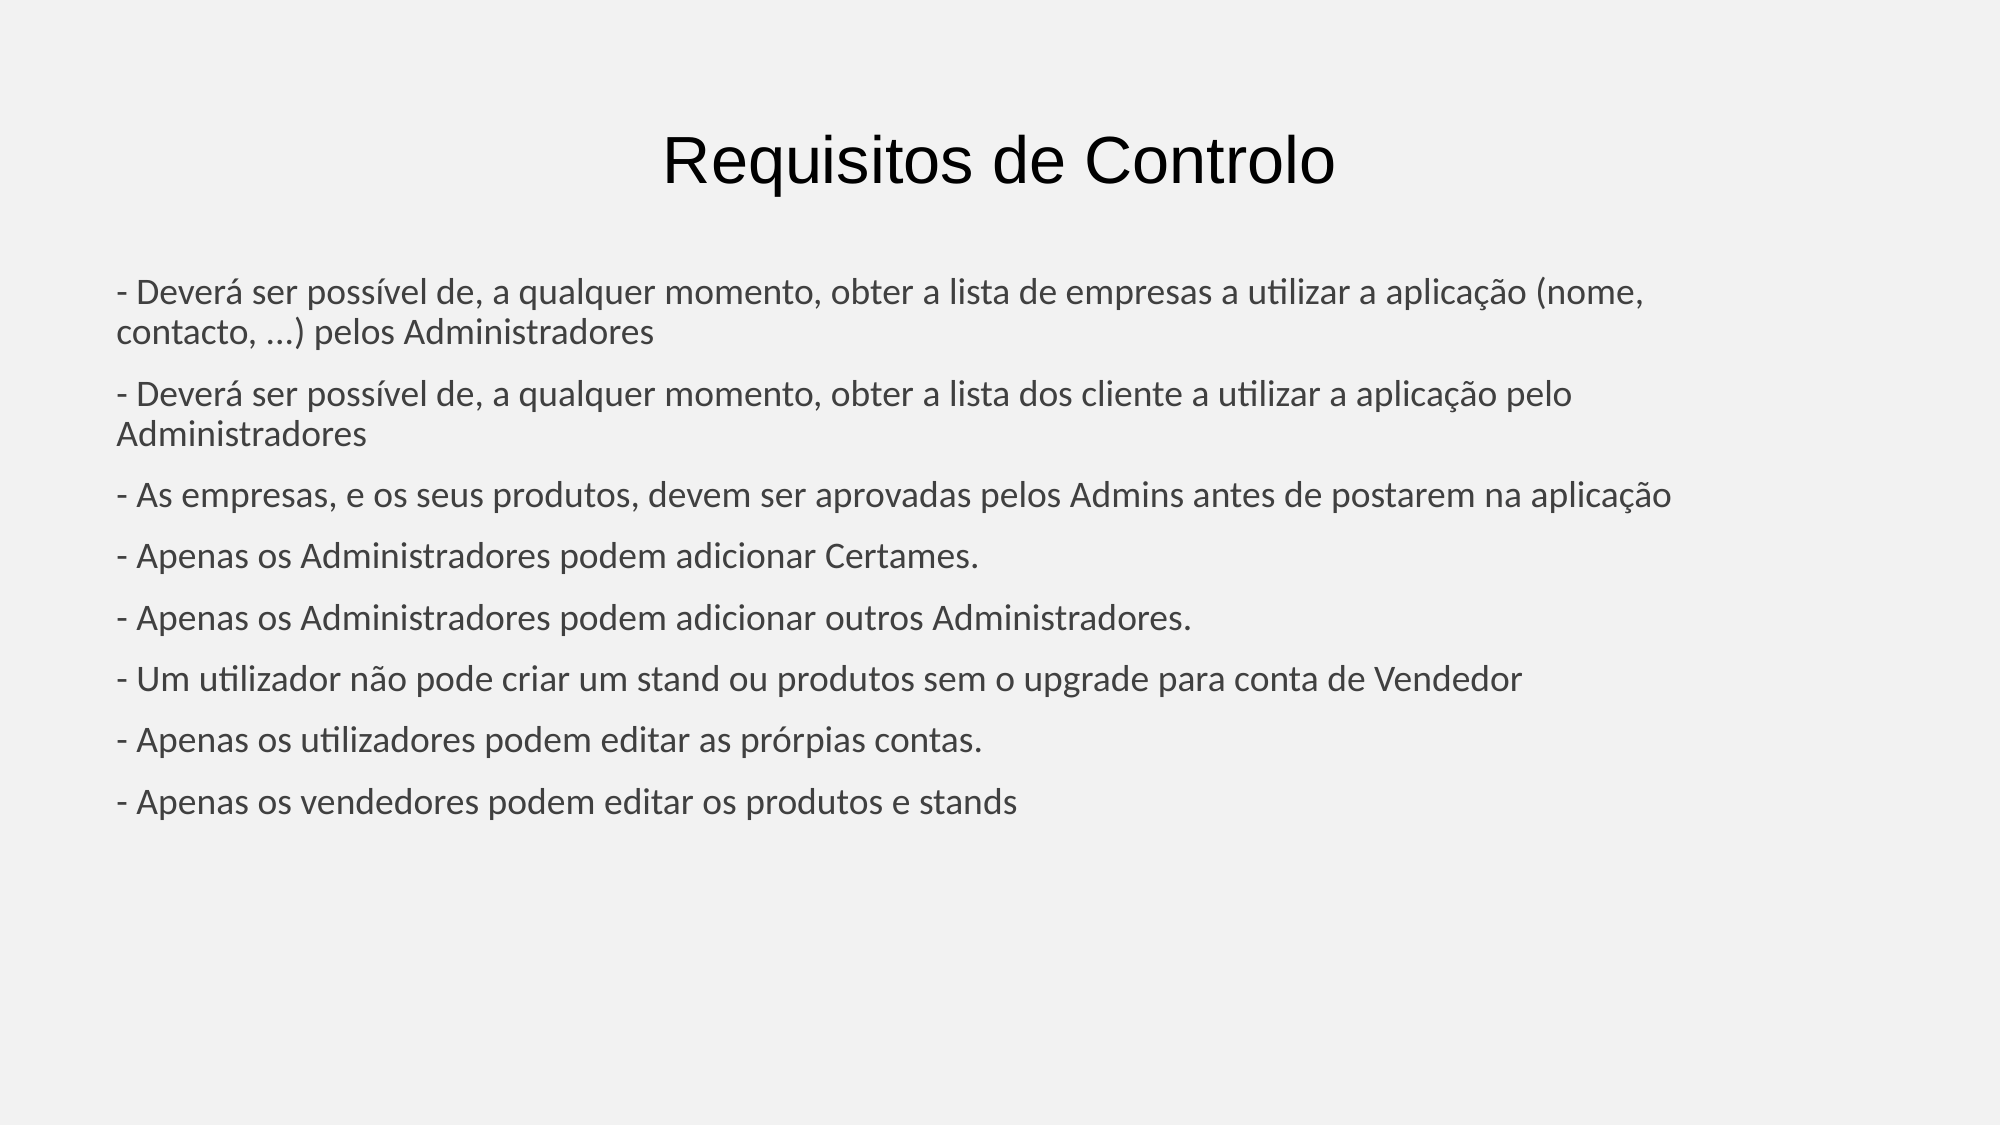

# Requisitos de Controlo
- Deverá ser possível de, a qualquer momento, obter a lista de empresas a utilizar a aplicação (nome, contacto, ...) pelos Administradores
- Deverá ser possível de, a qualquer momento, obter a lista dos cliente a utilizar a aplicação pelo Administradores
- As empresas, e os seus produtos, devem ser aprovadas pelos Admins antes de postarem na aplicação
- Apenas os Administradores podem adicionar Certames.
- Apenas os Administradores podem adicionar outros Administradores.
- Um utilizador não pode criar um stand ou produtos sem o upgrade para conta de Vendedor
- Apenas os utilizadores podem editar as prórpias contas.
- Apenas os vendedores podem editar os produtos e stands